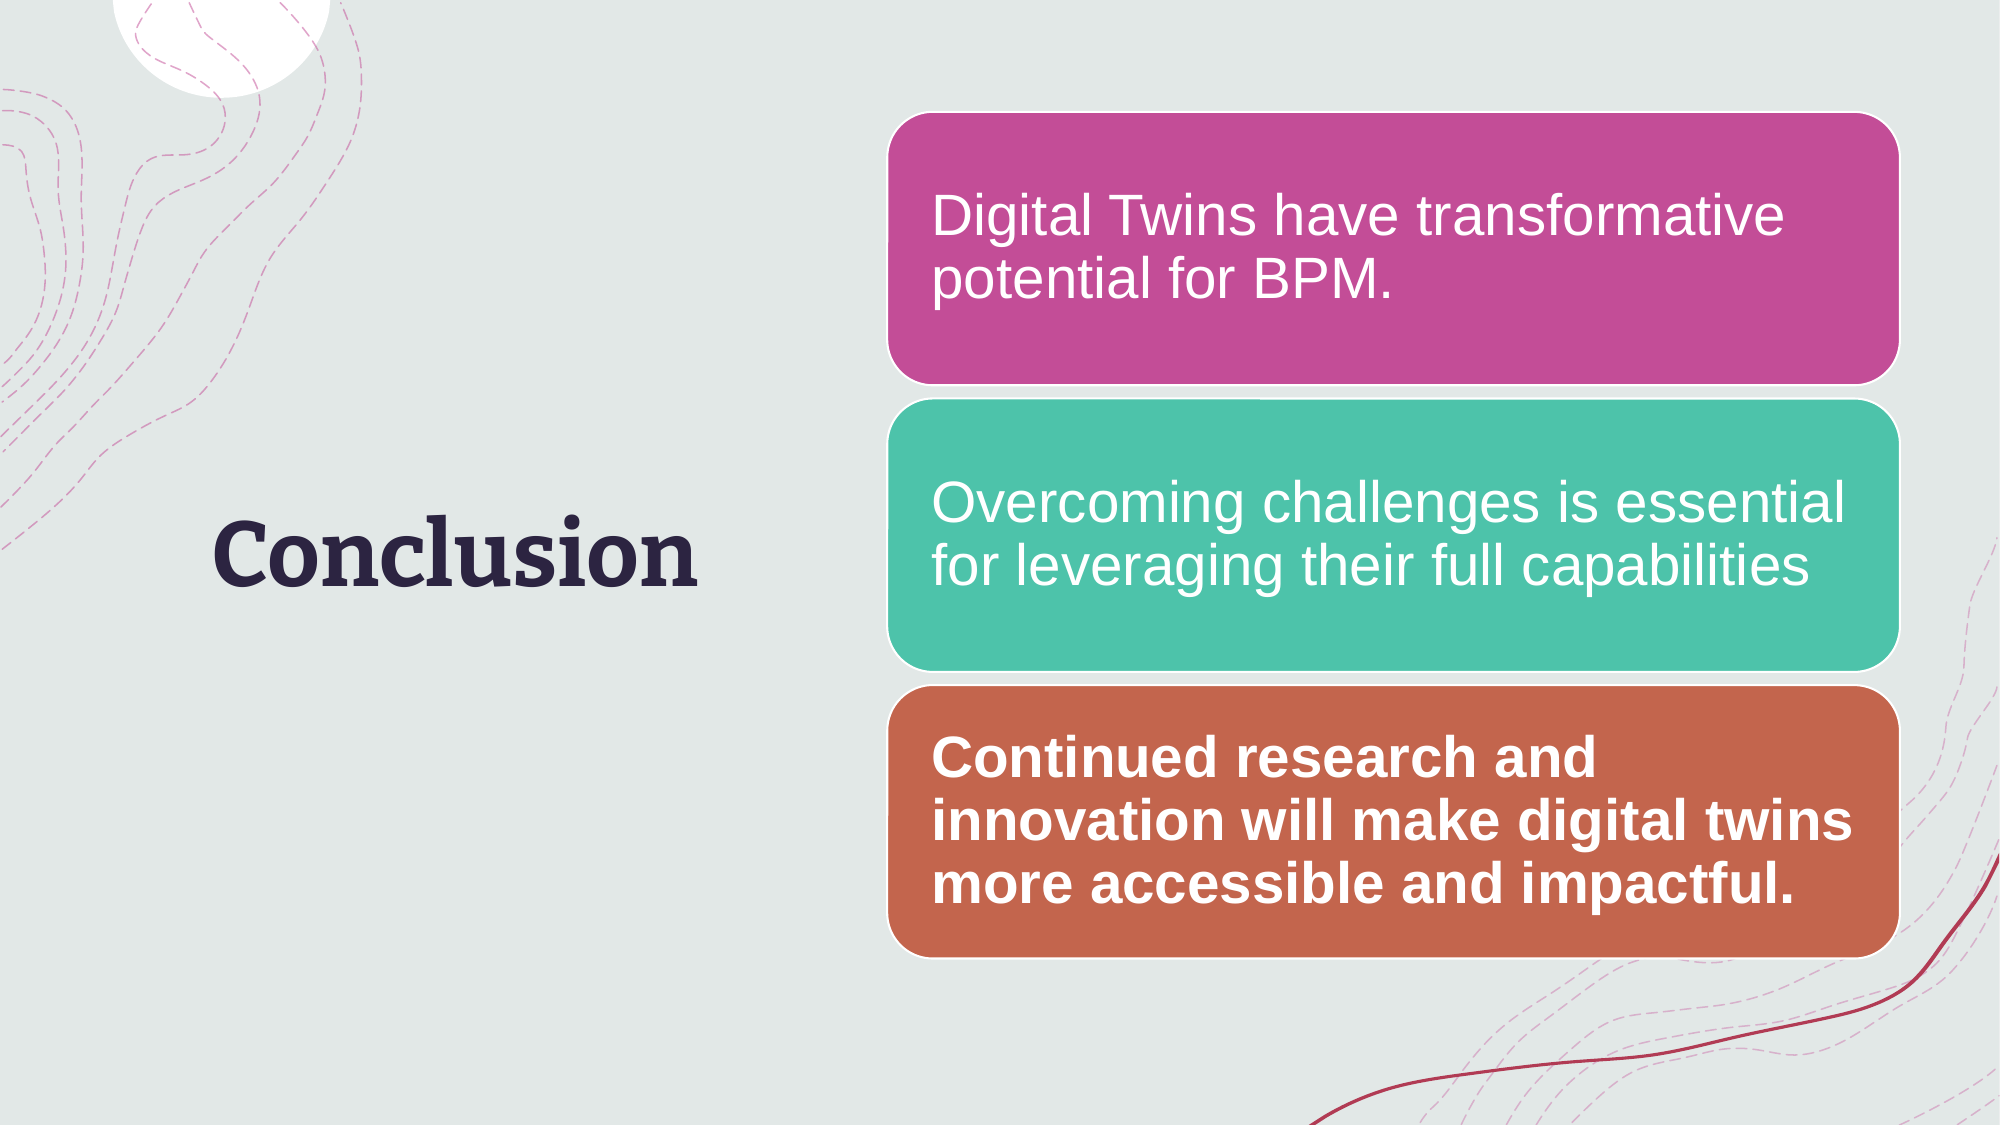

Digital Twins have transformative potential for BPM.
Overcoming challenges is essential for leveraging their full capabilities
Continued research and innovation will make digital twins more accessible and impactful.
# Conclusion